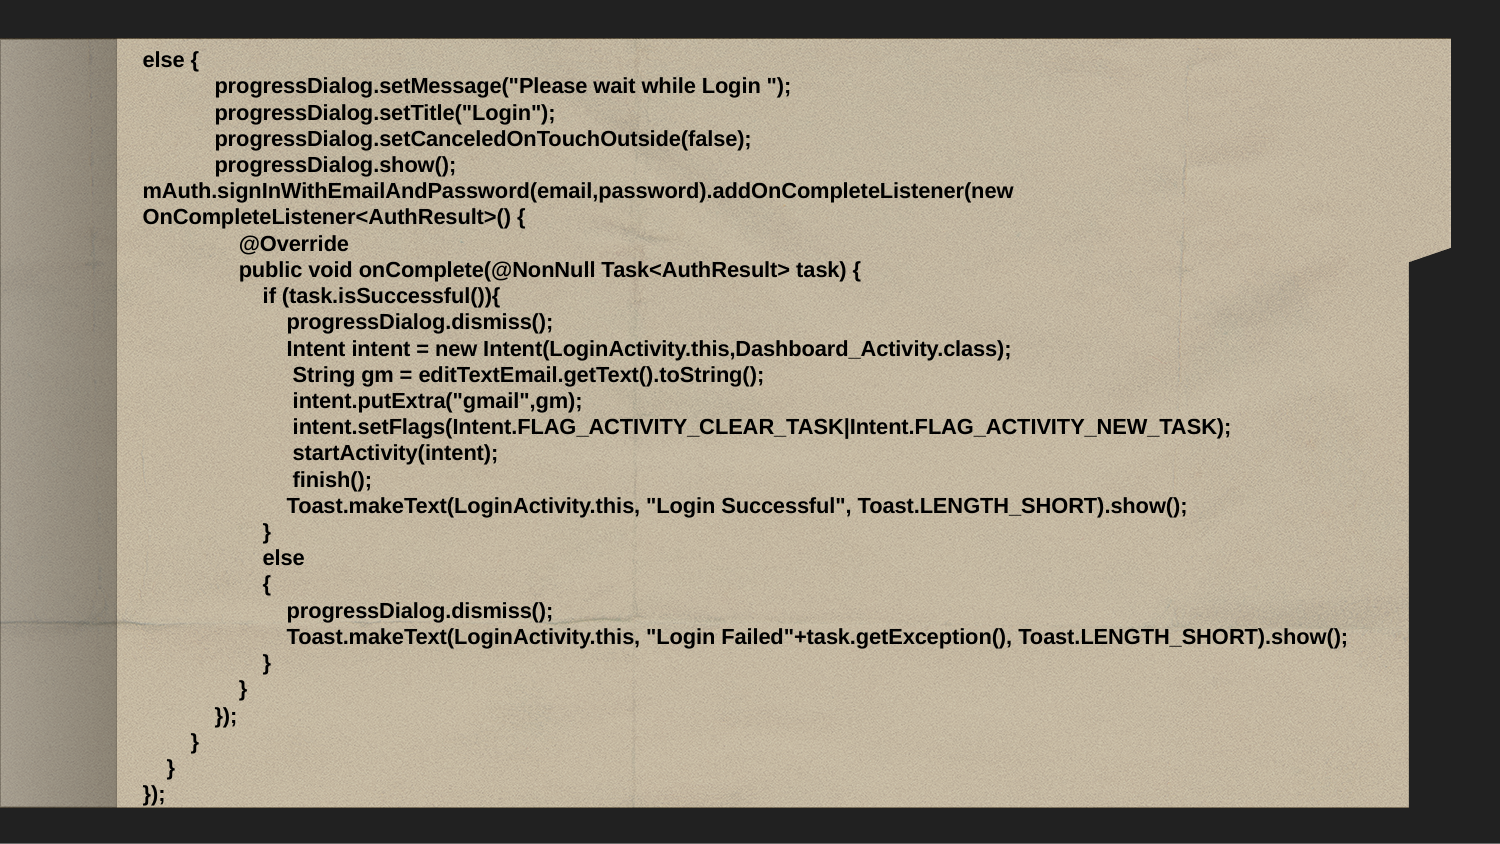

else {
            progressDialog.setMessage("Please wait while Login ");
            progressDialog.setTitle("Login");
            progressDialog.setCanceledOnTouchOutside(false);
            progressDialog.show();
mAuth.signInWithEmailAndPassword(email,password).addOnCompleteListener(new OnCompleteListener<AuthResult>() {
                @Override
                public void onComplete(@NonNull Task<AuthResult> task) {
                    if (task.isSuccessful()){
                        progressDialog.dismiss();
                        Intent intent = new Intent(LoginActivity.this,Dashboard_Activity.class);
                         String gm = editTextEmail.getText().toString();
                         intent.putExtra("gmail",gm);
                         intent.setFlags(Intent.FLAG_ACTIVITY_CLEAR_TASK|Intent.FLAG_ACTIVITY_NEW_TASK);
                         startActivity(intent);
                         finish();
                        Toast.makeText(LoginActivity.this, "Login Successful", Toast.LENGTH_SHORT).show();
                    }
                    else
                    {
                        progressDialog.dismiss();
                        Toast.makeText(LoginActivity.this, "Login Failed"+task.getException(), Toast.LENGTH_SHORT).show();
                    }
                }
            });
        }
    }
});